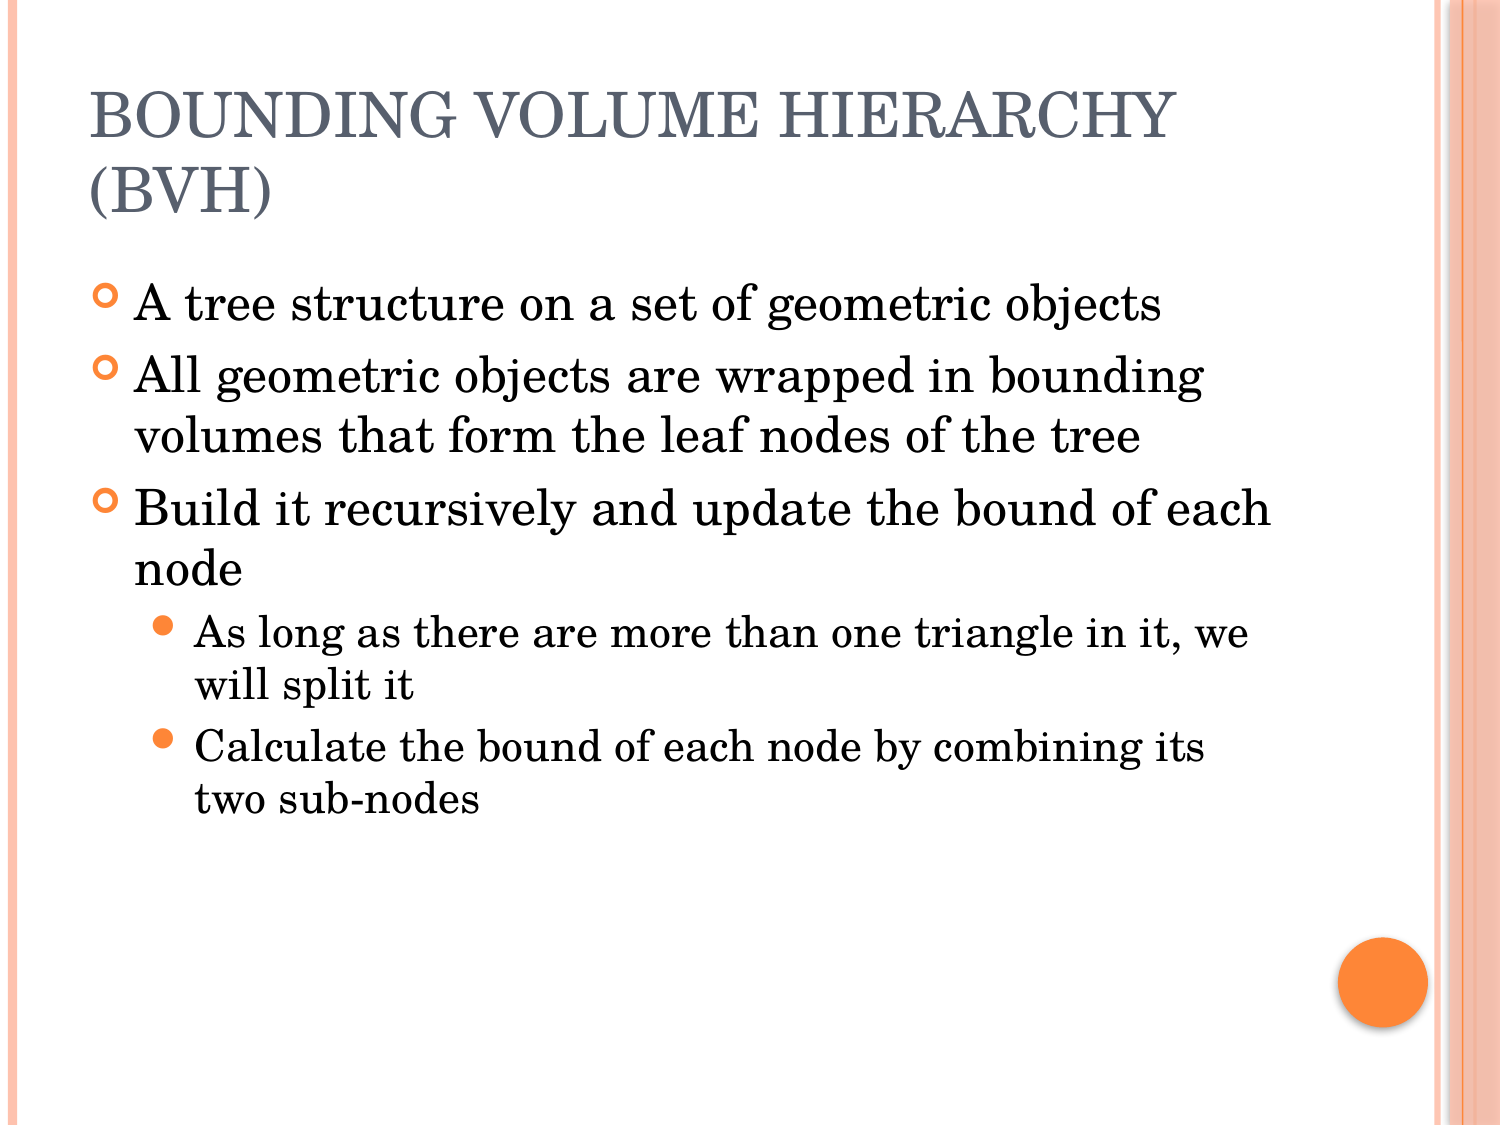

# Bounding Volume Hierarchy (BVH)
A tree structure on a set of geometric objects
All geometric objects are wrapped in bounding volumes that form the leaf nodes of the tree
Build it recursively and update the bound of each node
As long as there are more than one triangle in it, we will split it
Calculate the bound of each node by combining its two sub-nodes